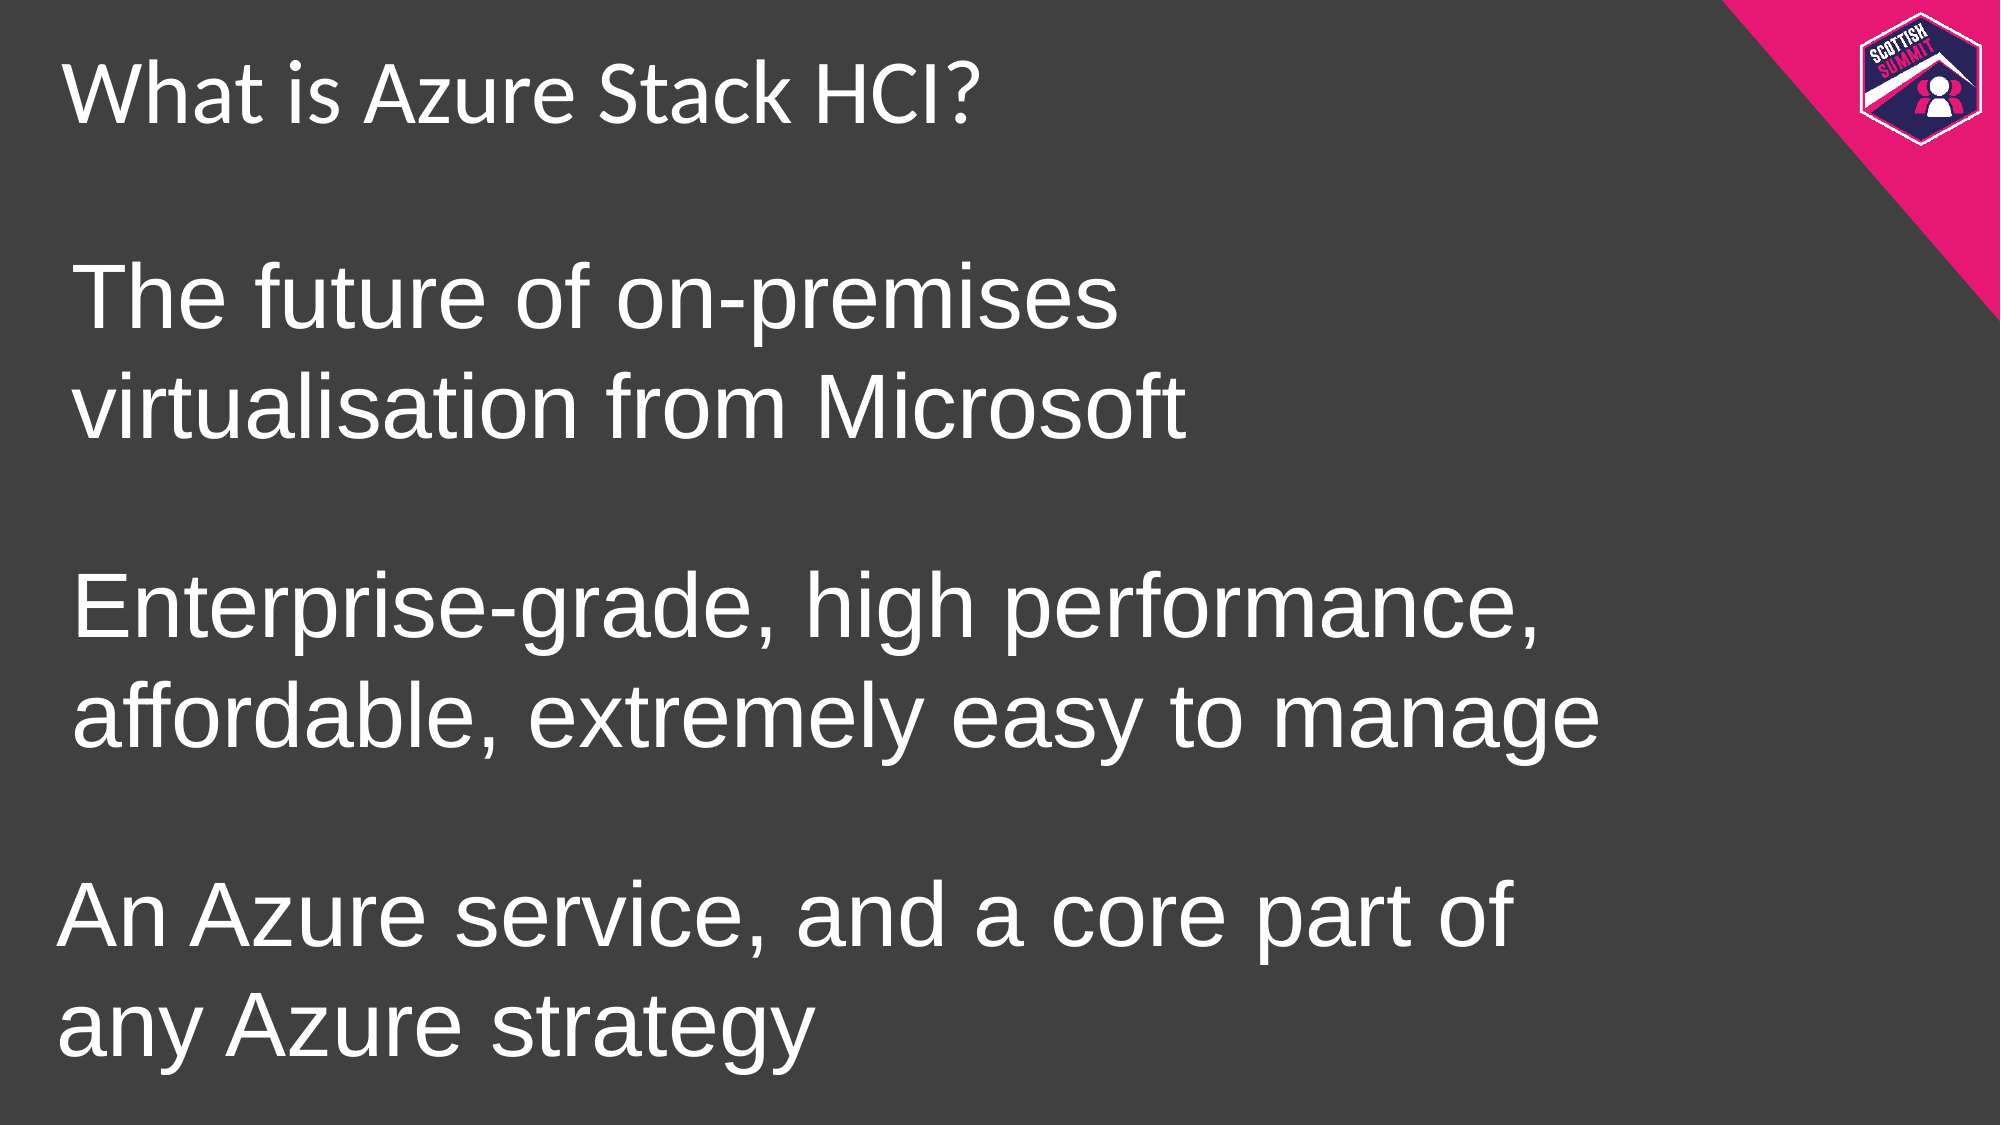

What is Azure Stack HCI?
The future of on-premises virtualisation from Microsoft
Enterprise-grade, high performance, affordable, extremely easy to manage
An Azure service, and a core part of any Azure strategy